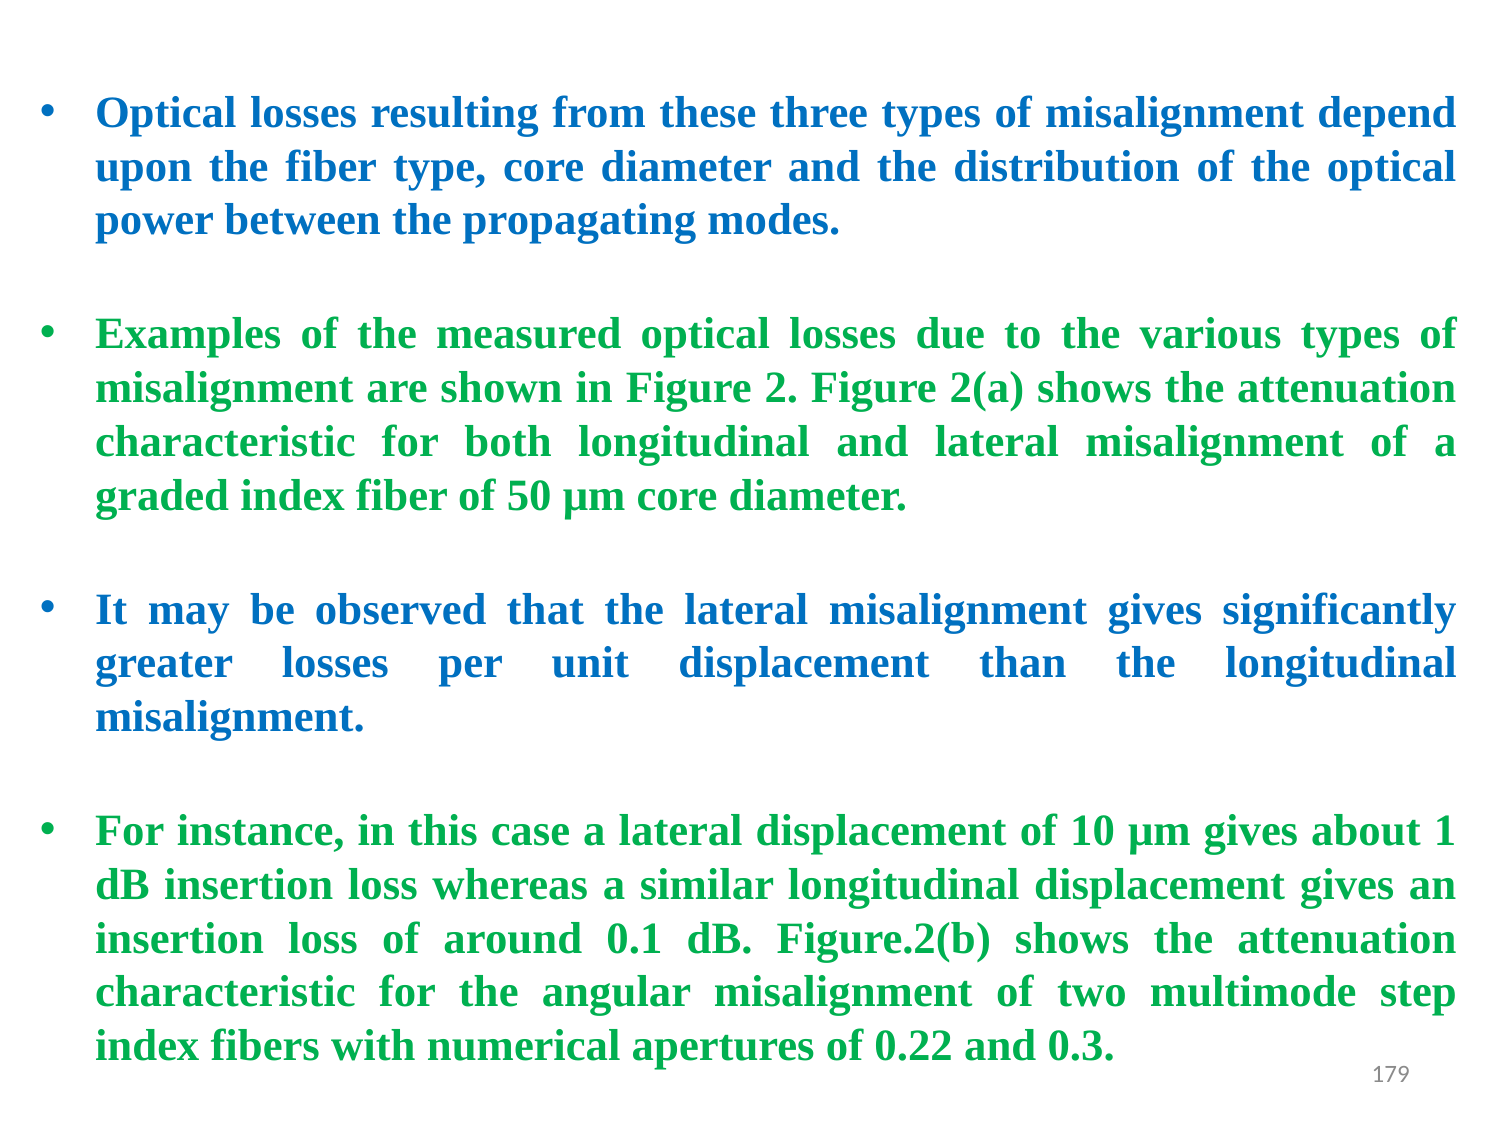

#
Optical losses resulting from these three types of misalignment depend upon the fiber type, core diameter and the distribution of the optical power between the propagating modes.

Examples of the measured optical losses due to the various types of misalignment are shown in Figure 2. Figure 2(a) shows the attenuation characteristic for both longitudinal and lateral misalignment of a graded index fiber of 50 μm core diameter.

It may be observed that the lateral misalignment gives significantly greater losses per unit displacement than the longitudinal misalignment.

For instance, in this case a lateral displacement of 10 μm gives about 1 dB insertion loss whereas a similar longitudinal displacement gives an insertion loss of around 0.1 dB. Figure.2(b) shows the attenuation characteristic for the angular misalignment of two multimode step index fibers with numerical apertures of 0.22 and 0.3.
179